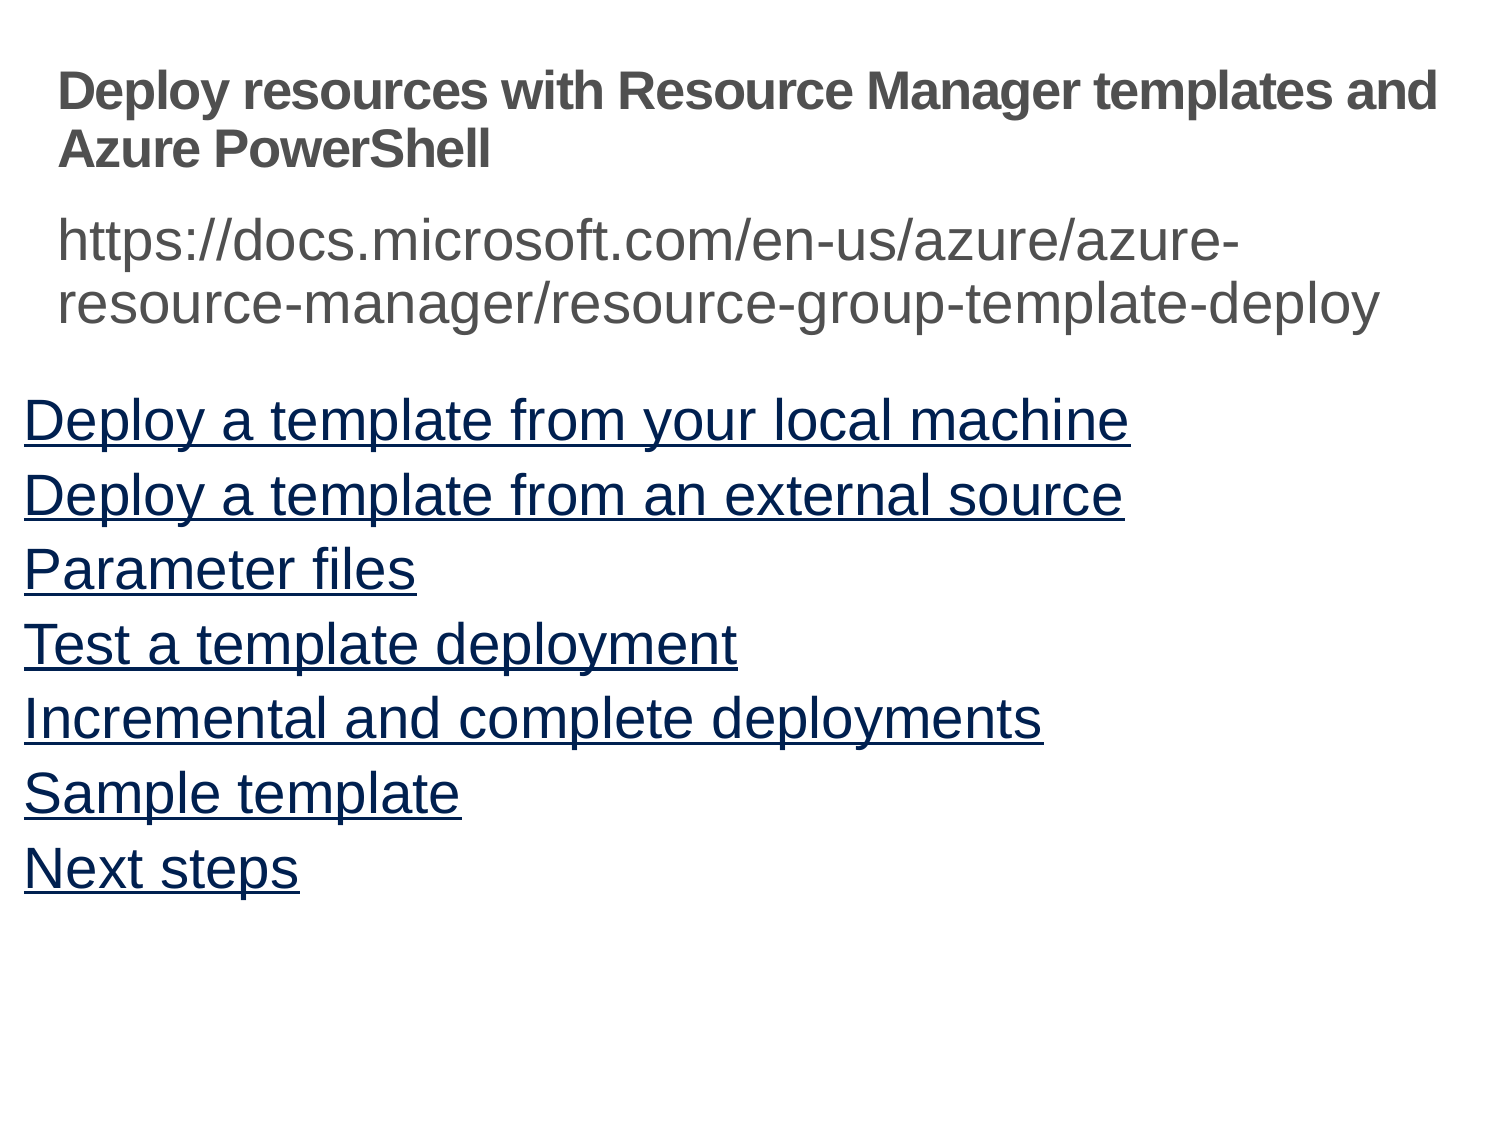

# Deploy resources with Resource Manager templates and Azure PowerShell
https://docs.microsoft.com/en-us/azure/azure-resource-manager/resource-group-template-deploy
Deploy a template from your local machine
Deploy a template from an external source
Parameter files
Test a template deployment
Incremental and complete deployments
Sample template
Next steps